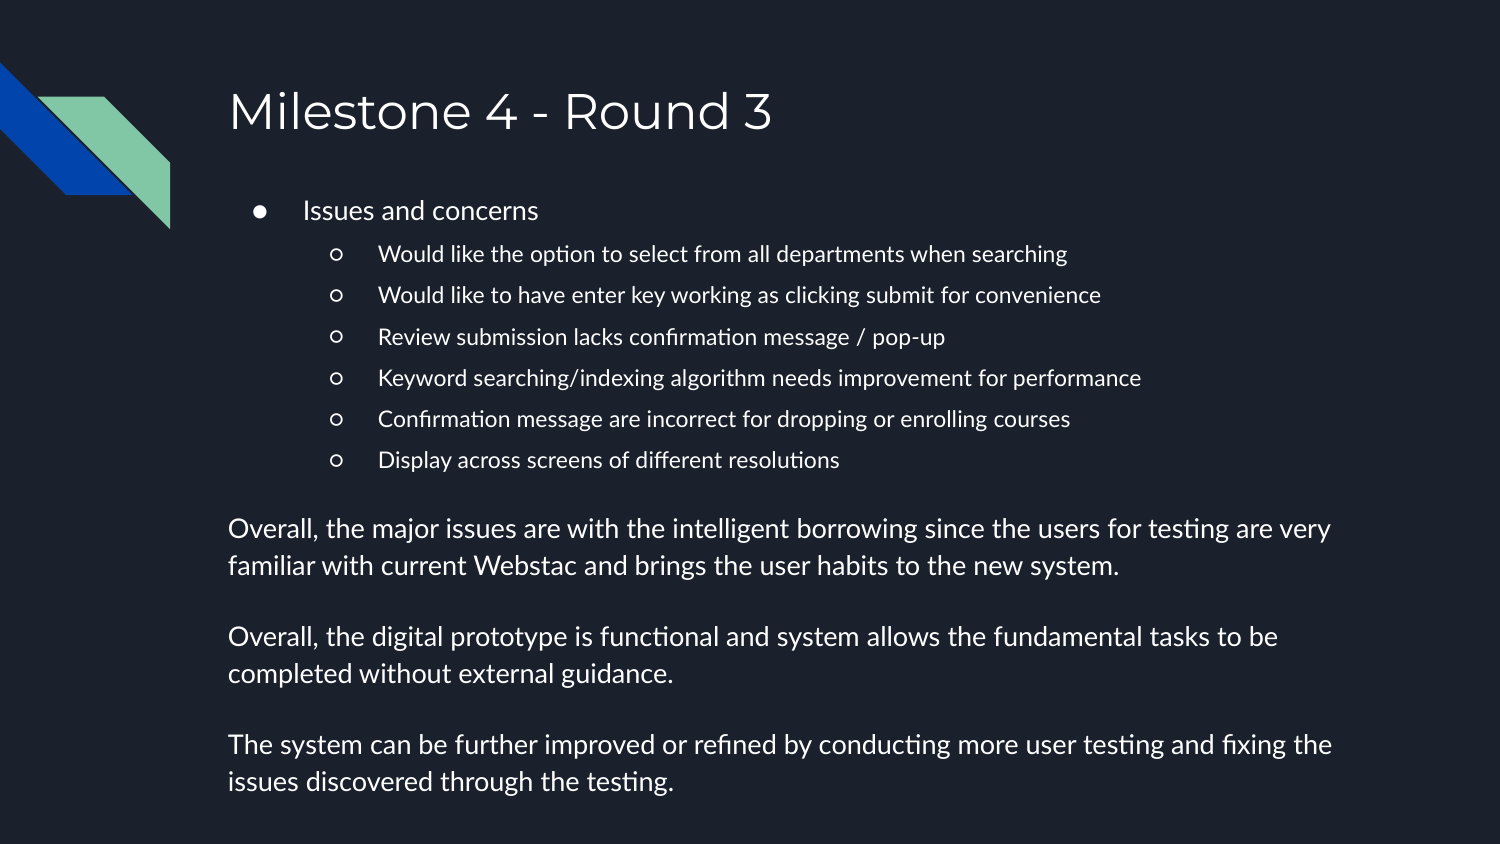

# Milestone 4 - Round 3
Issues and concerns
Would like the option to select from all departments when searching
Would like to have enter key working as clicking submit for convenience
Review submission lacks confirmation message / pop-up
Keyword searching/indexing algorithm needs improvement for performance
Confirmation message are incorrect for dropping or enrolling courses
Display across screens of different resolutions
Overall, the major issues are with the intelligent borrowing since the users for testing are very familiar with current Webstac and brings the user habits to the new system.
Overall, the digital prototype is functional and system allows the fundamental tasks to be completed without external guidance.
The system can be further improved or refined by conducting more user testing and fixing the issues discovered through the testing.